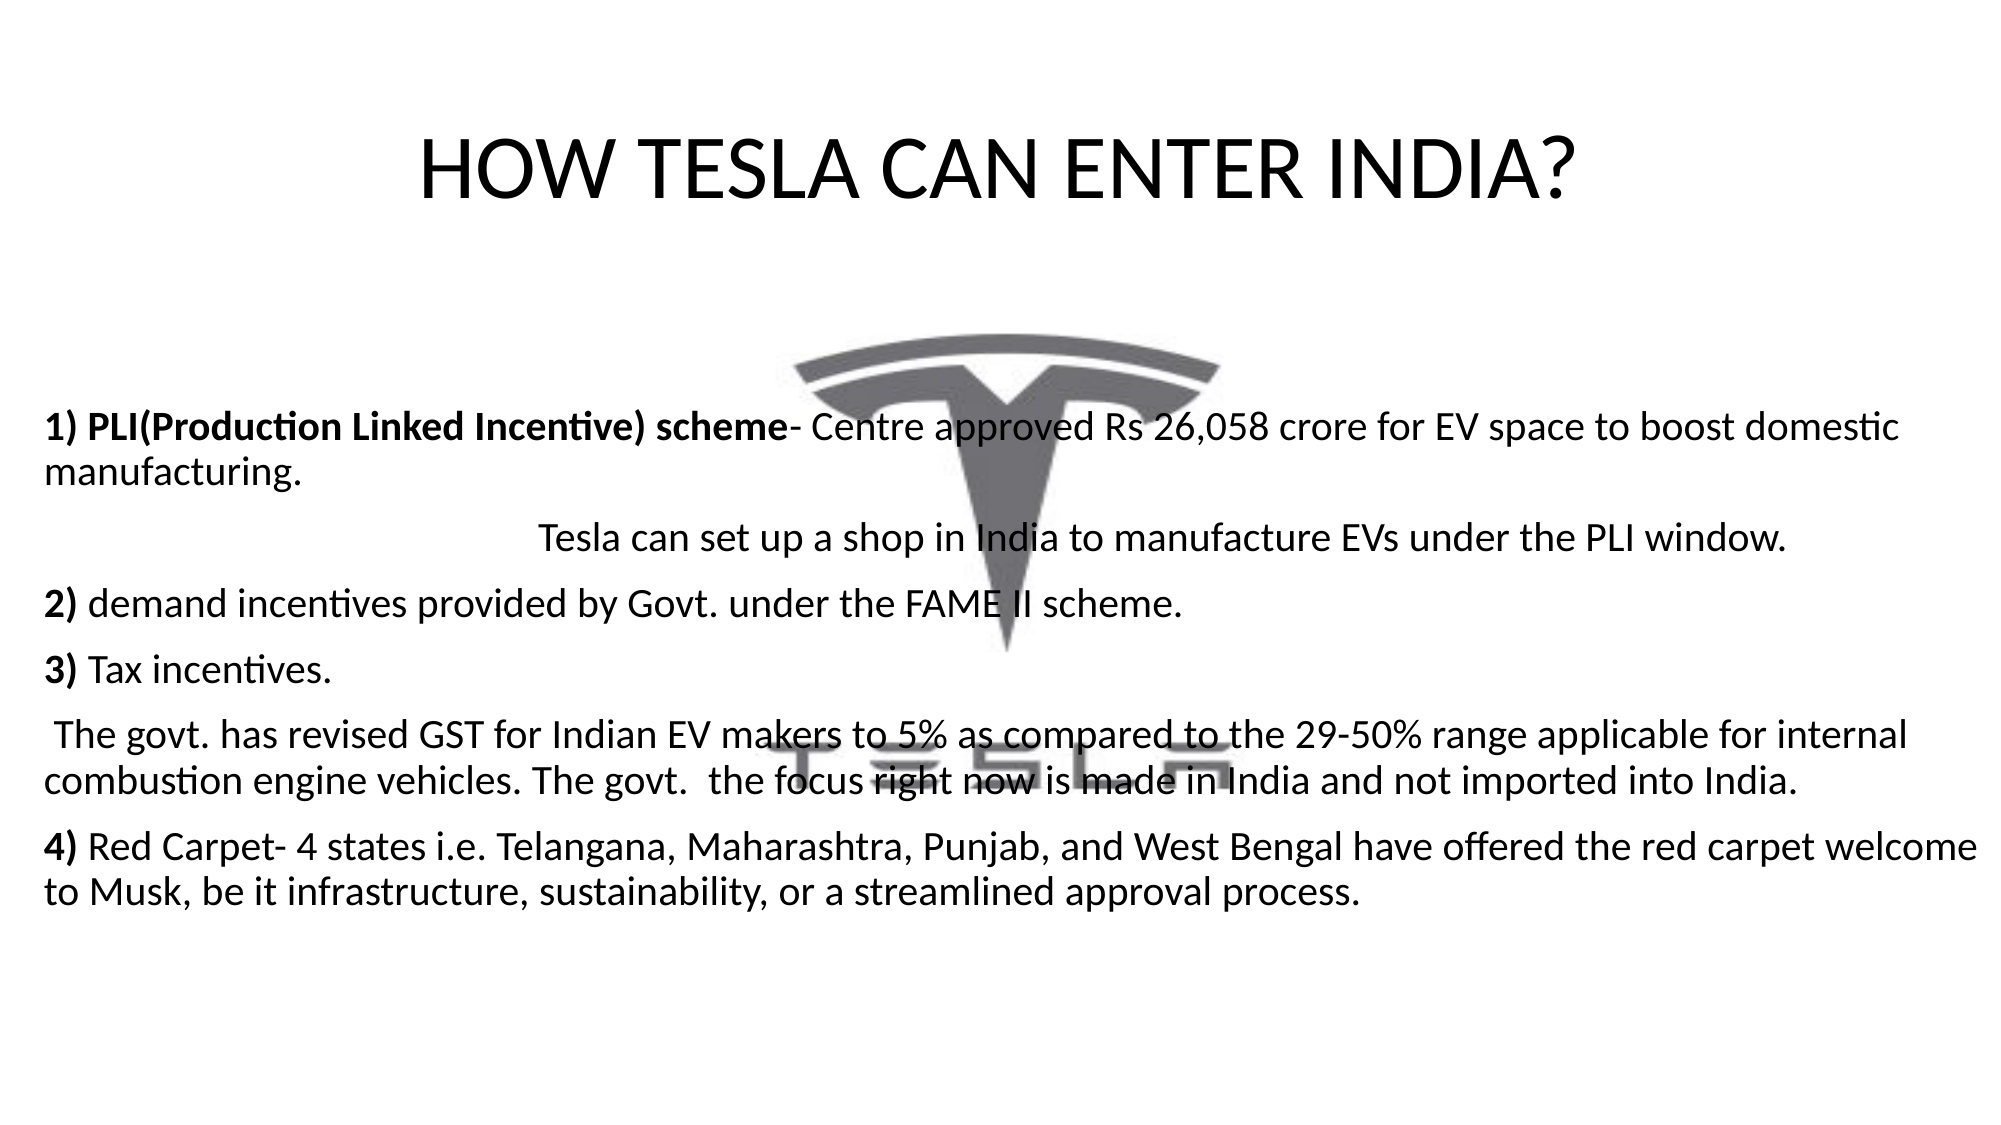

# HOW TESLA CAN ENTER INDIA?
1) PLI(Production Linked Incentive) scheme- Centre approved Rs 26,058 crore for EV space to boost domestic manufacturing.
                                                    Tesla can set up a shop in India to manufacture EVs under the PLI window.
2) demand incentives provided by Govt. under the FAME II scheme.
3) Tax incentives.
 The govt. has revised GST for Indian EV makers to 5% as compared to the 29-50% range applicable for internal combustion engine vehicles. The govt.  the focus right now is made in India and not imported into India.
4) Red Carpet- 4 states i.e. Telangana, Maharashtra, Punjab, and West Bengal have offered the red carpet welcome to Musk, be it infrastructure, sustainability, or a streamlined approval process.